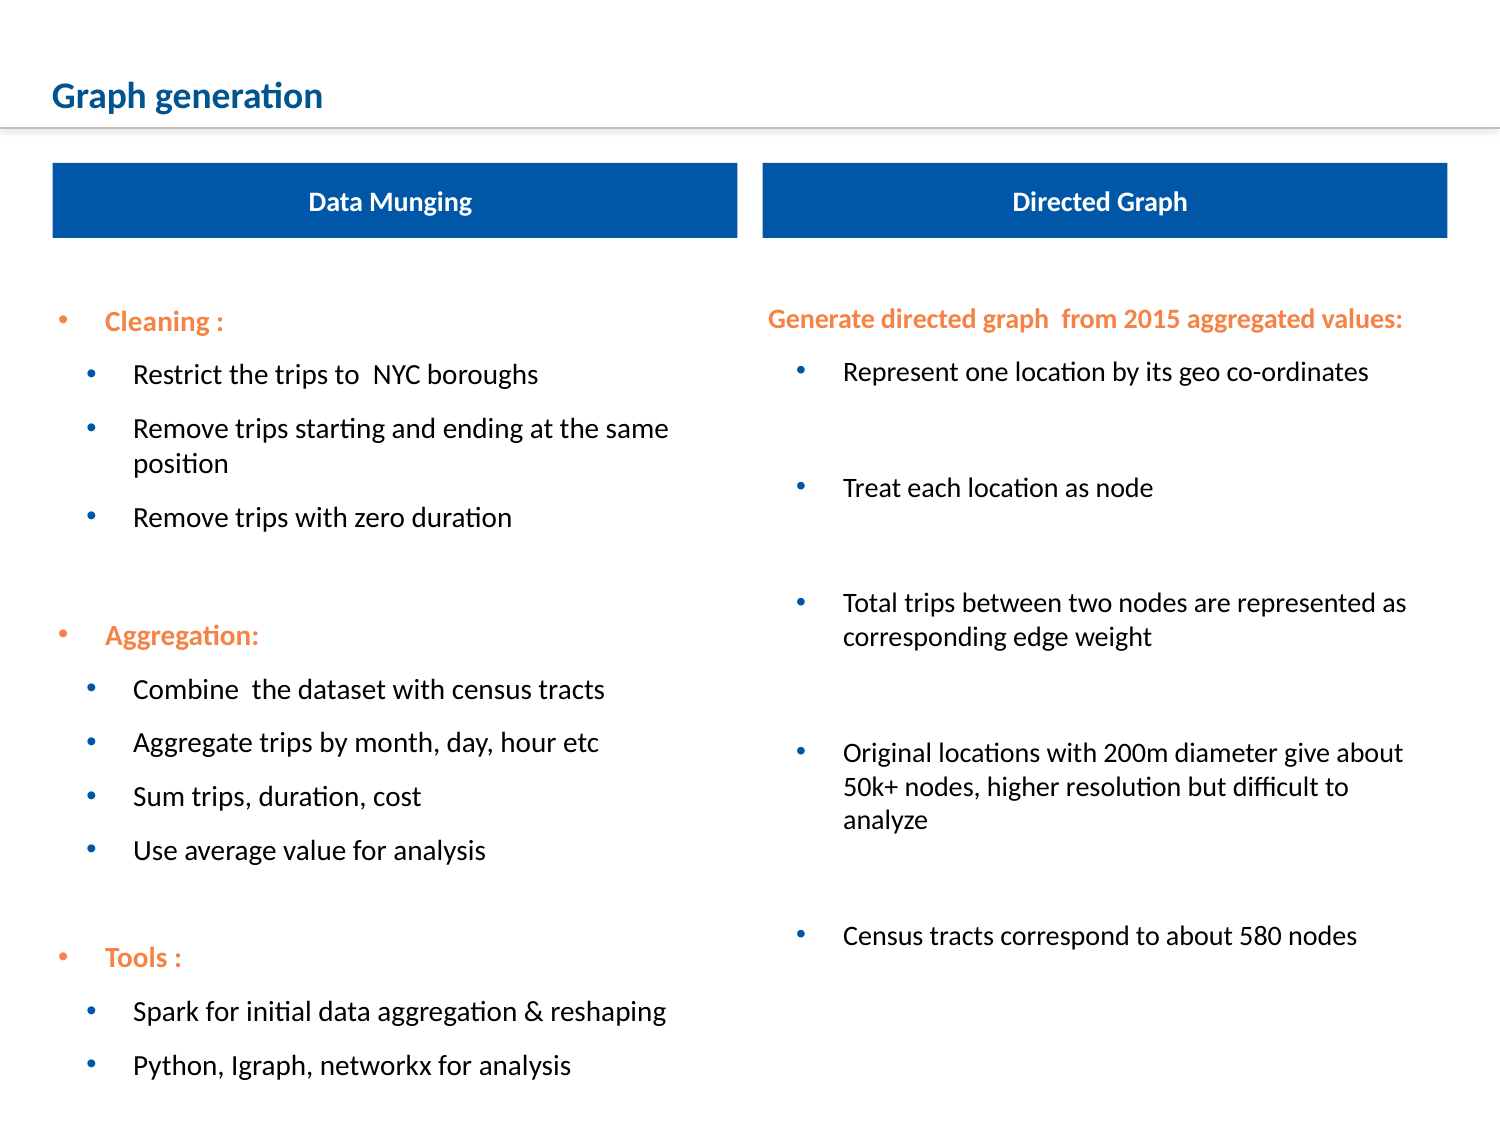

# Graph generation
Data Munging
Directed Graph

Cleaning :
Restrict the trips to  NYC boroughs
Remove trips starting and ending at the same position
Remove trips with zero duration

Aggregation:
Combine  the dataset with census tracts
Aggregate trips by month, day, hour etc
Sum trips, duration, cost
Use average value for analysis

Tools :
Spark for initial data aggregation & reshaping
Python, Igraph, networkx for analysis

Generate directed graph  from 2015 aggregated values:
Represent one location by its geo co-ordinates

Treat each location as node

Total trips between two nodes are represented as corresponding edge weight

Original locations with 200m diameter give about 50k+ nodes, higher resolution but difficult to analyze

Census tracts correspond to about 580 nodes